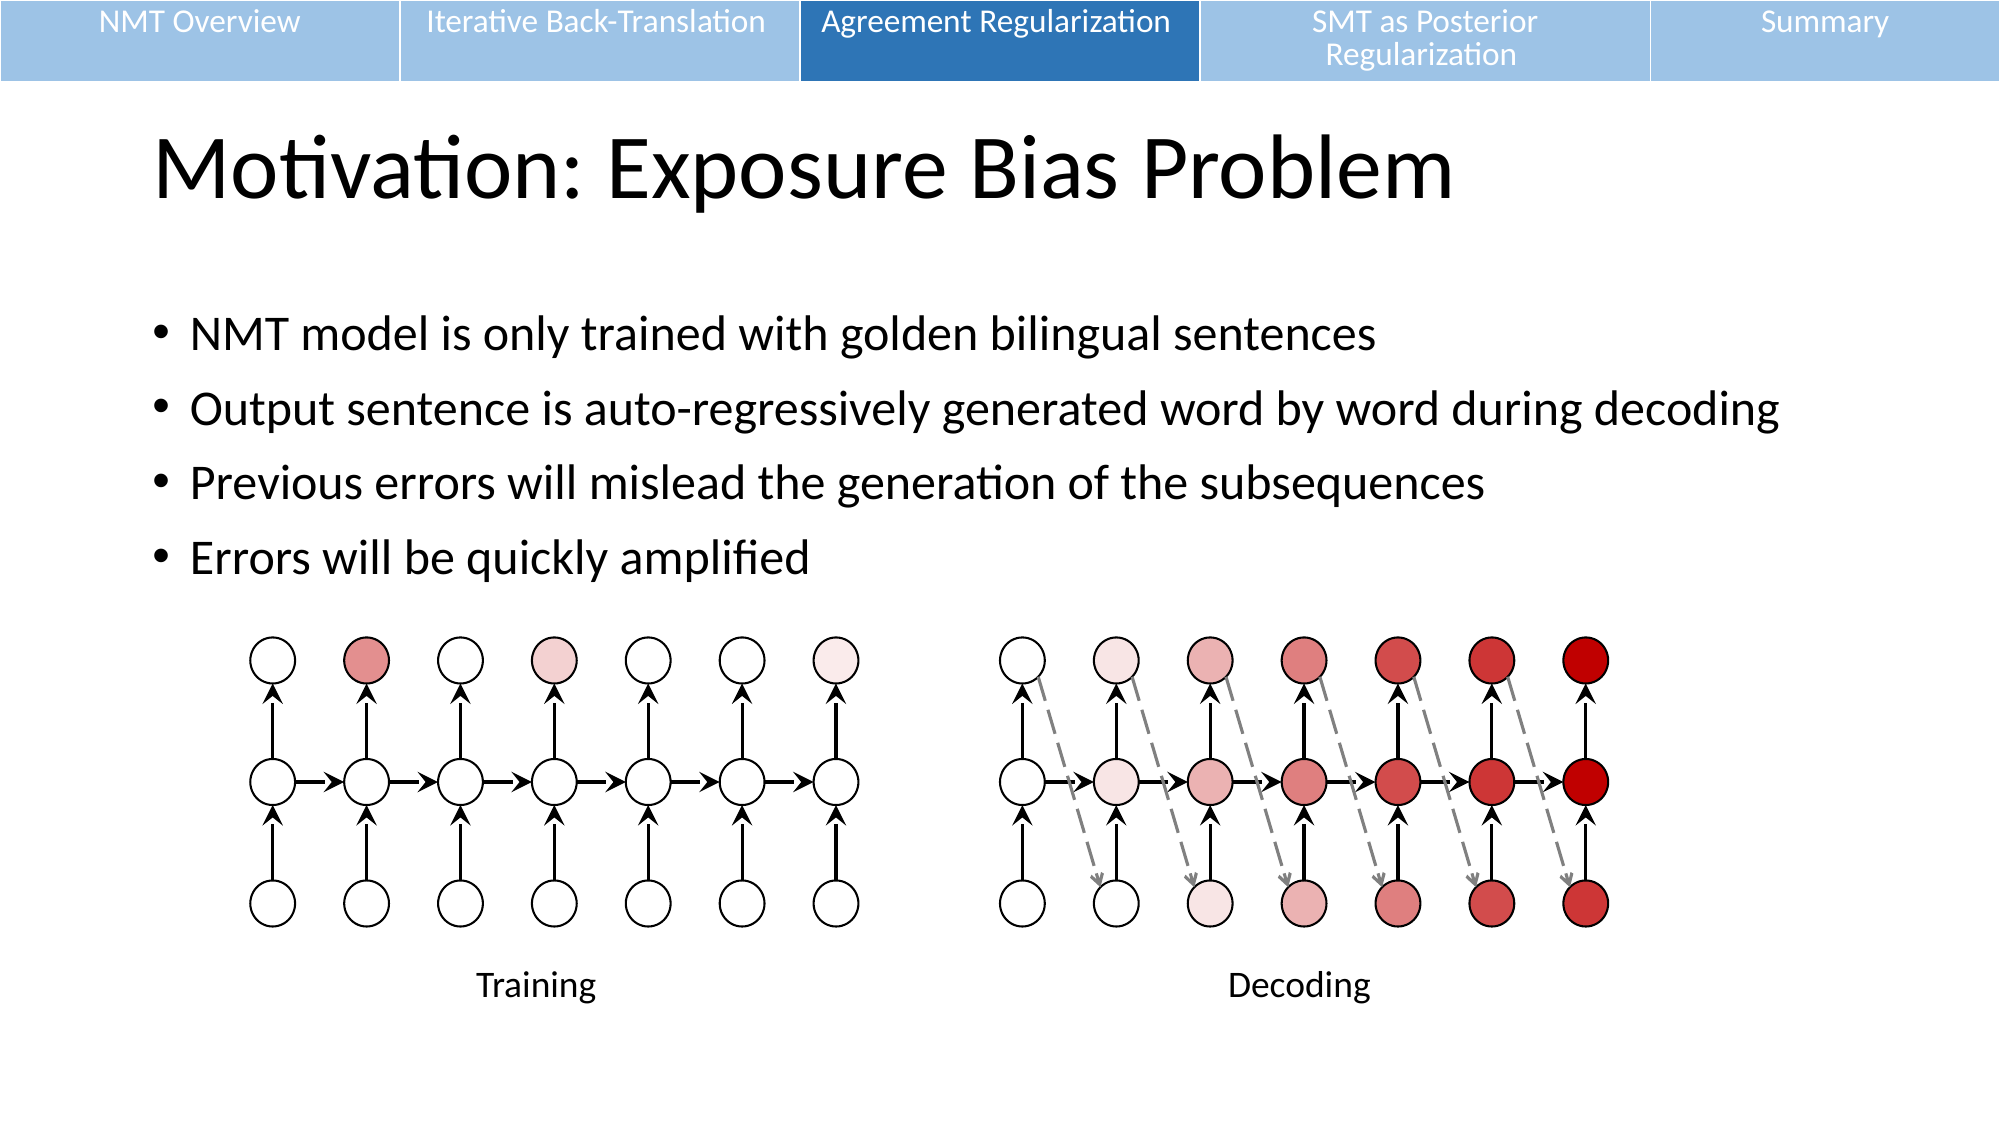

| NMT Overview | Iterative Back-Translation | Agreement Regularization | SMT as Posterior Regularization | Summary |
| --- | --- | --- | --- | --- |
# Motivation: Exposure Bias Problem
NMT model is only trained with golden bilingual sentences
Output sentence is auto-regressively generated word by word during decoding
Previous errors will mislead the generation of the subsequences
Errors will be quickly amplified

Training
Decoding